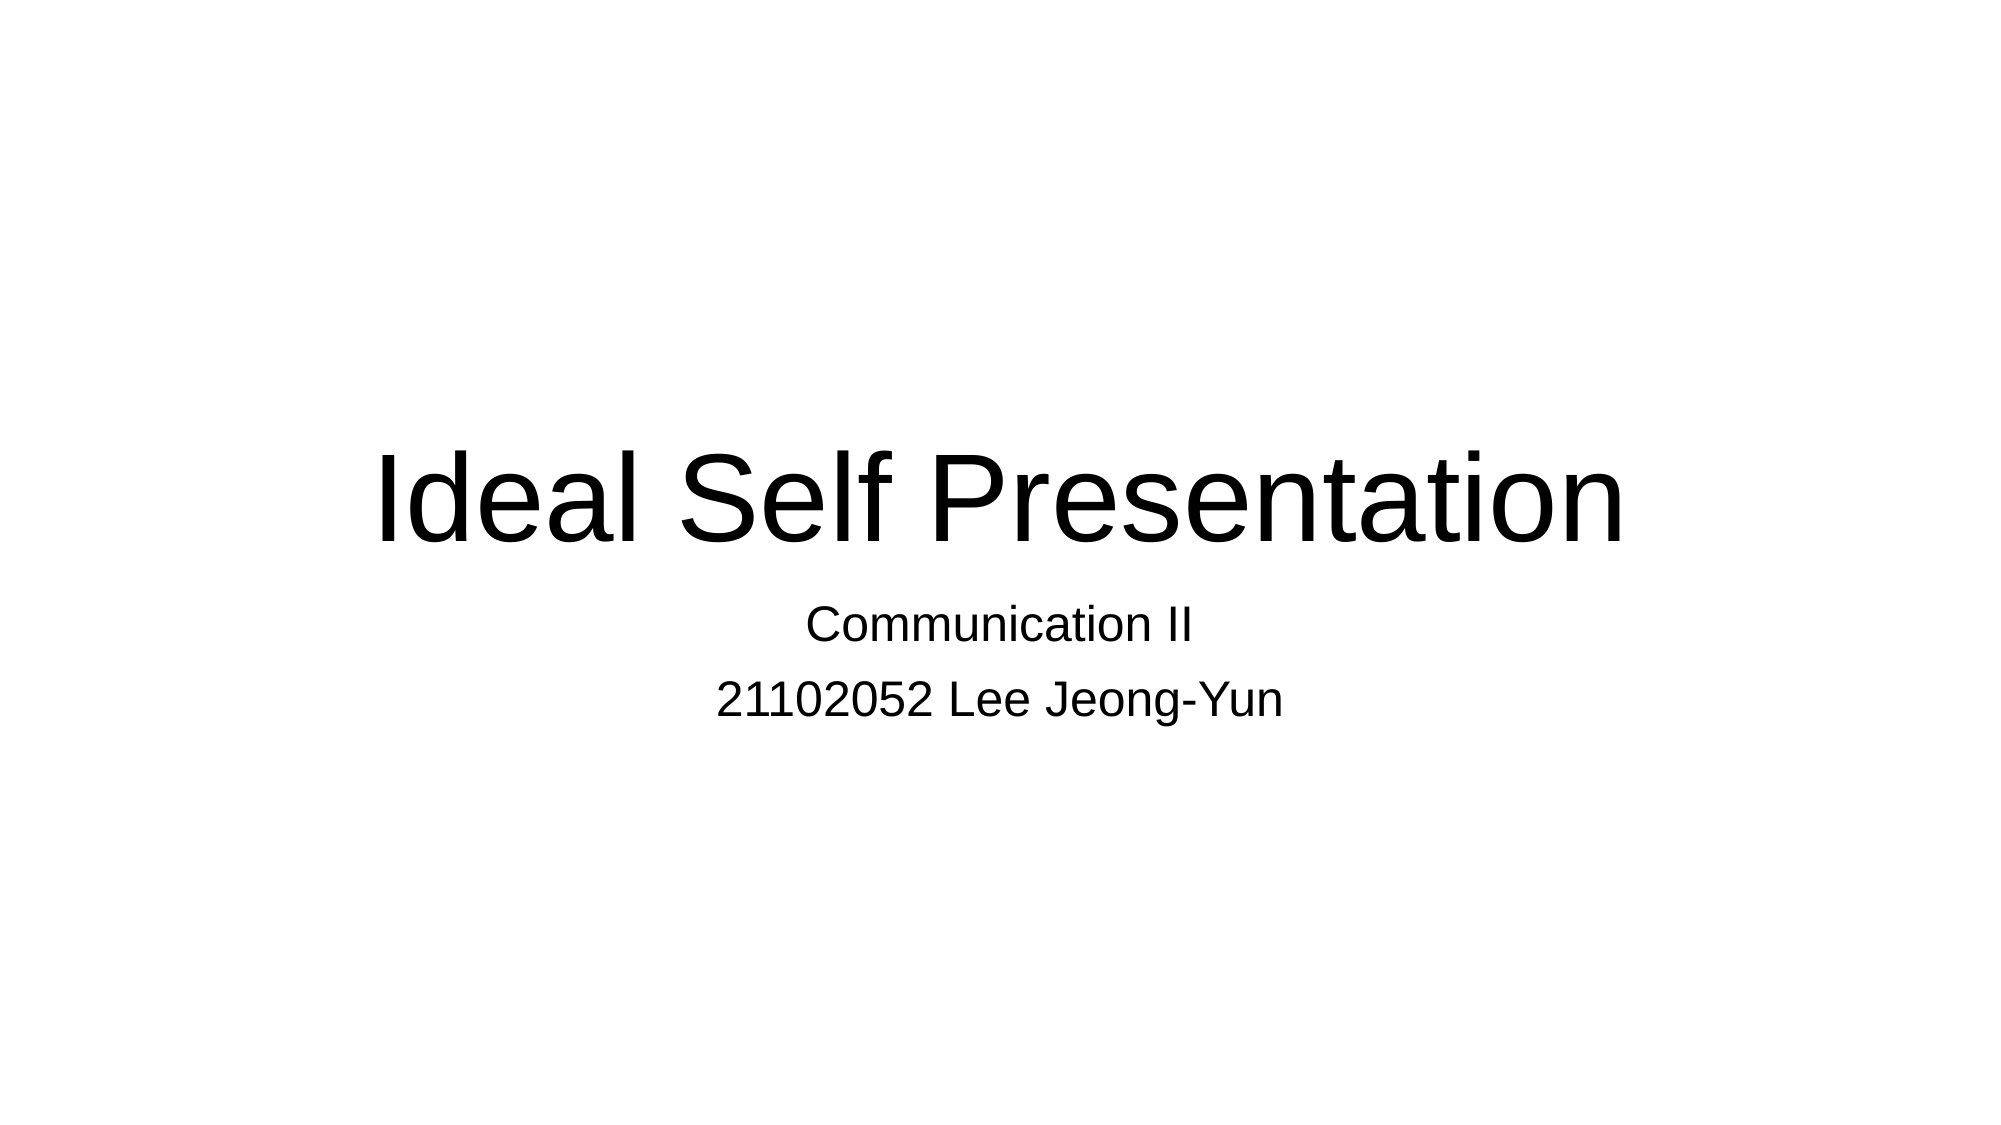

# Ideal Self Presentation
Communication II
21102052 Lee Jeong-Yun